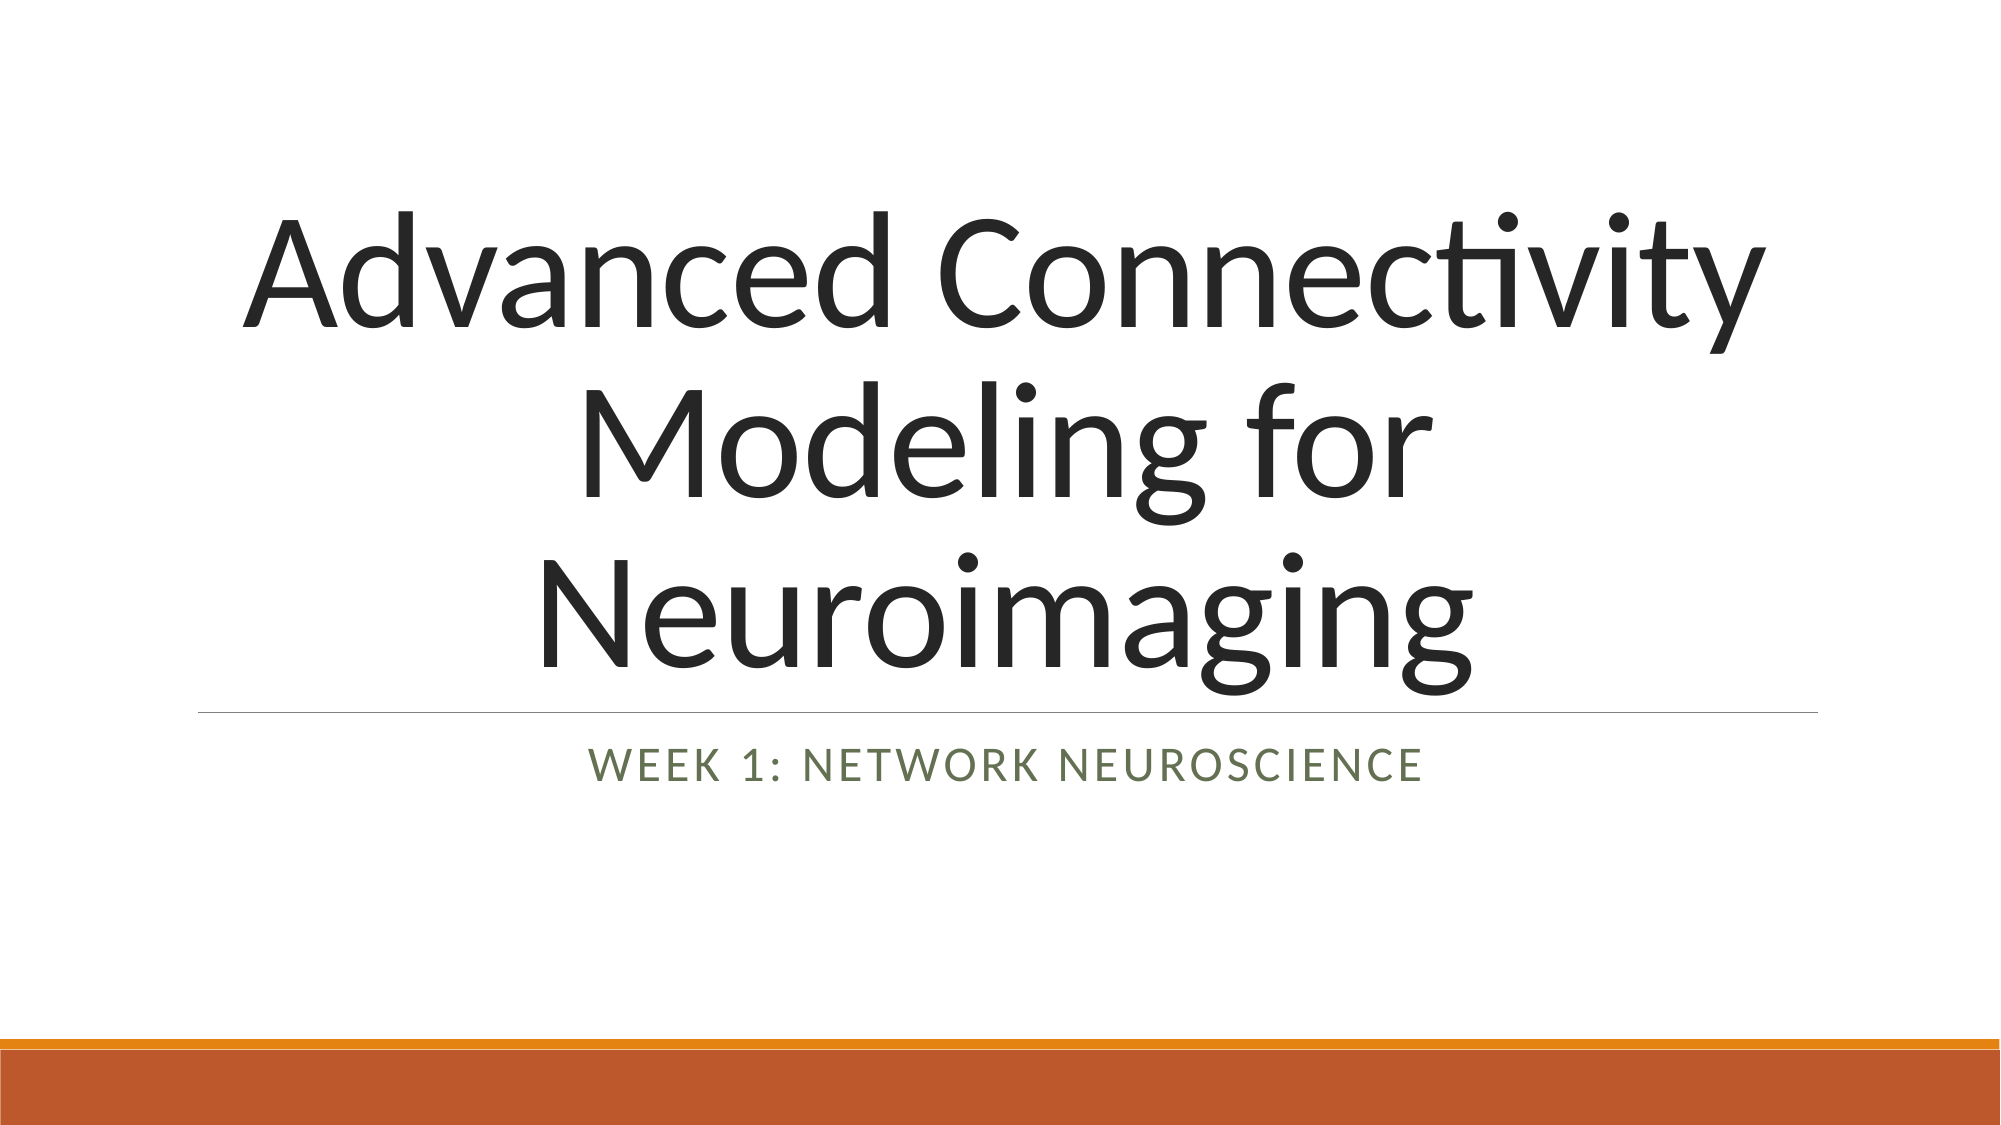

# Advanced Connectivity Modeling for Neuroimaging
Week 1: Network Neuroscience